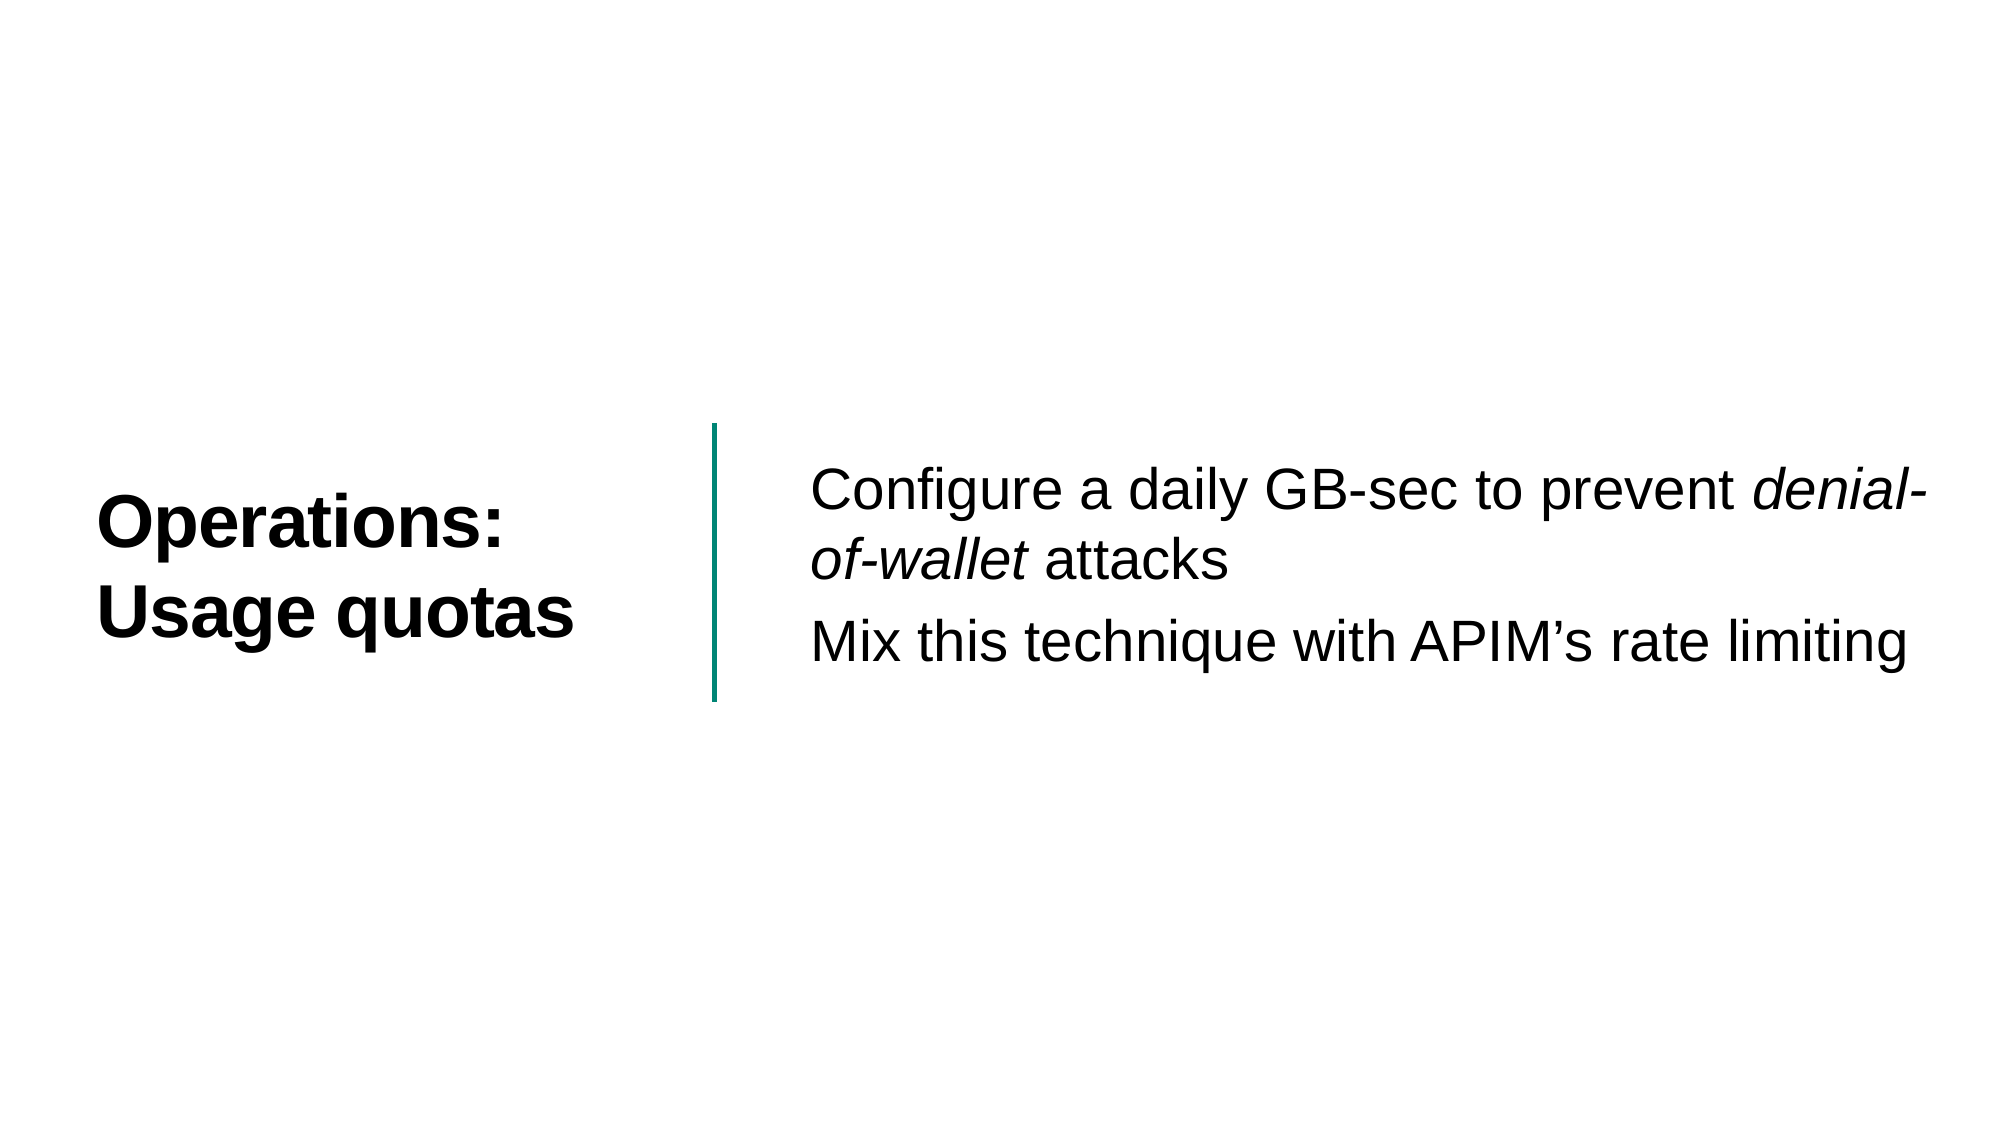

Configure a daily GB-sec to prevent denial-of-wallet attacks
Mix this technique with APIM’s rate limiting
# Operations: Usage quotas